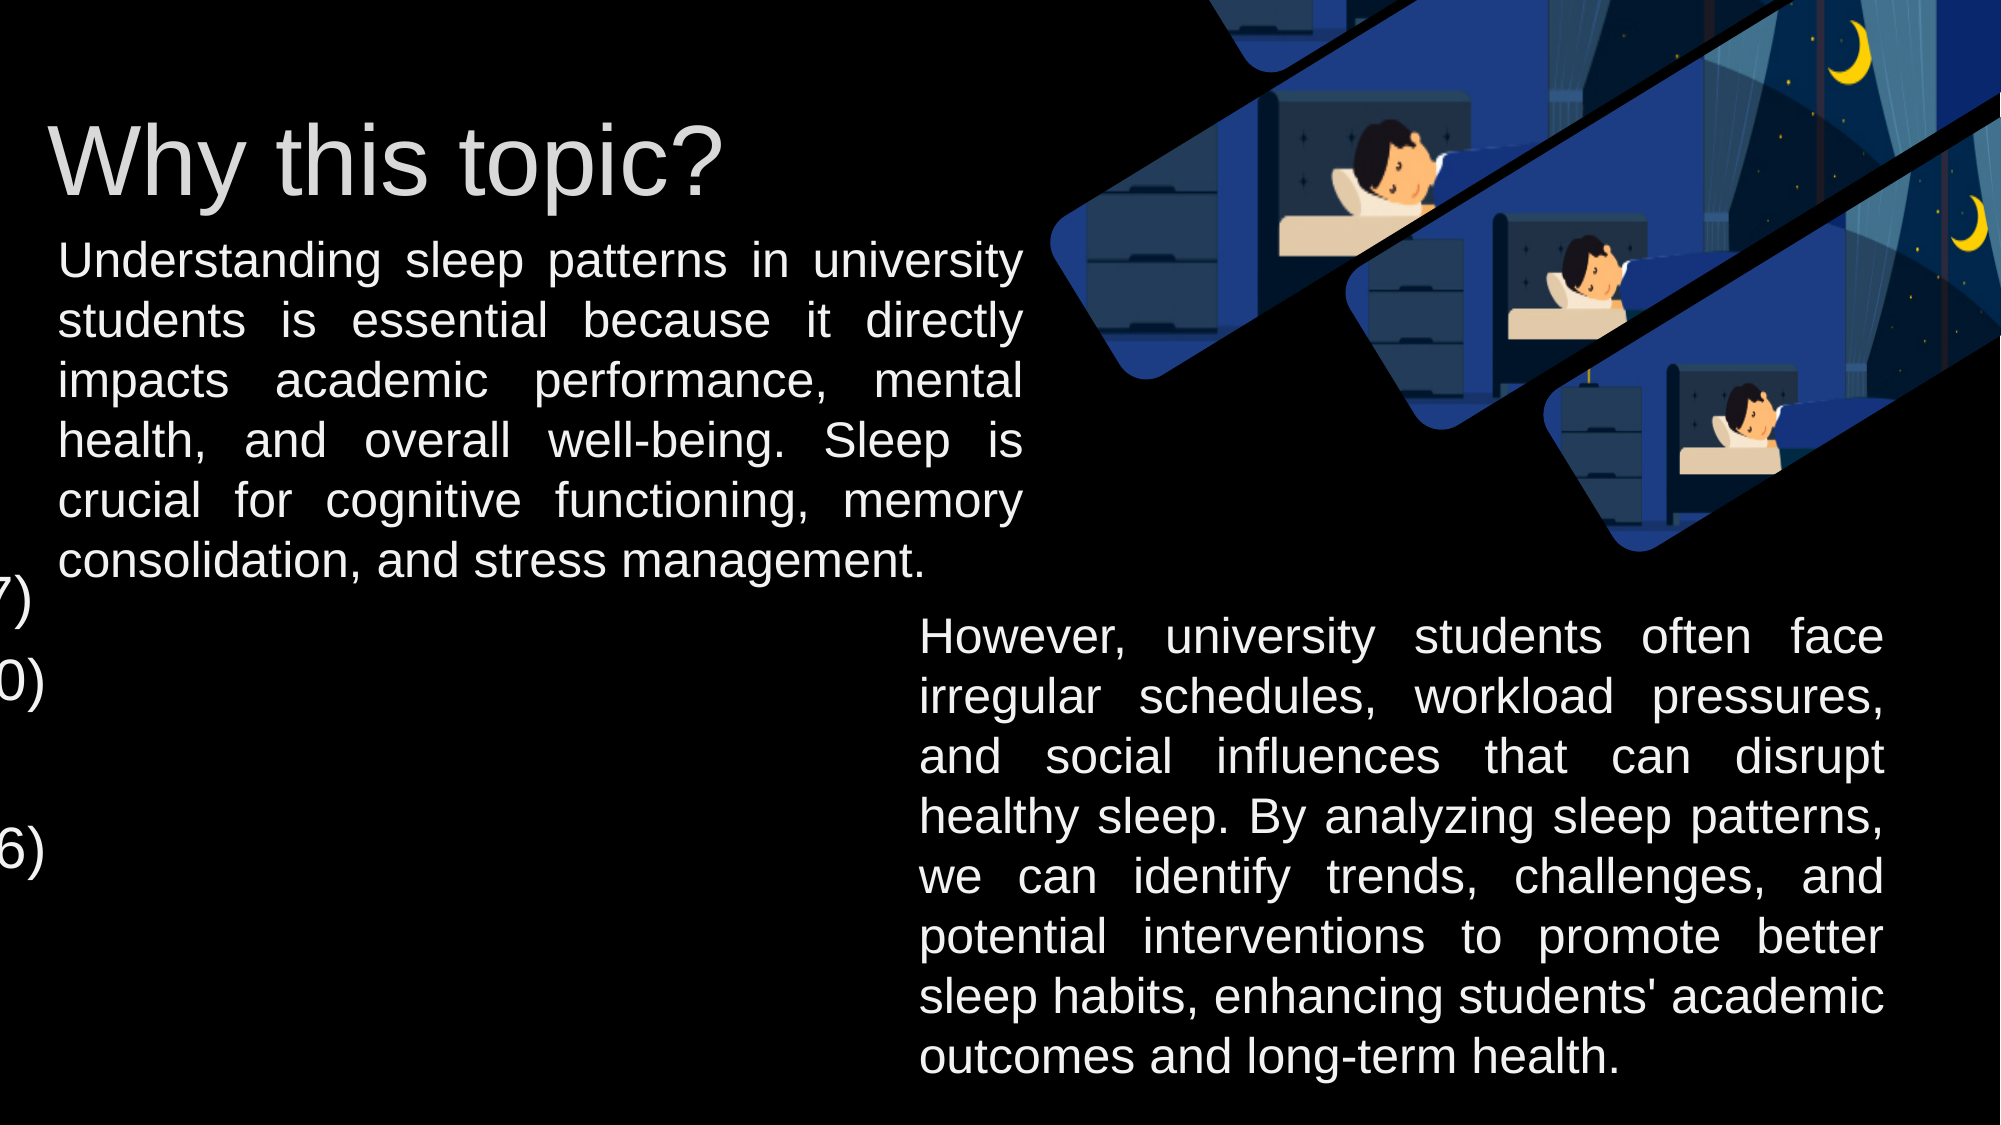

# Analysis On University Students Sleeping Patterns
Why this topic?
Understanding sleep patterns in university students is essential because it directly impacts academic performance, mental health, and overall well-being. Sleep is crucial for cognitive functioning, memory consolidation, and stress management.
Somay (38027)
Shivam (38040)
Anand
Keshav (38046)
However, university students often face irregular schedules, workload pressures, and social influences that can disrupt healthy sleep. By analyzing sleep patterns, we can identify trends, challenges, and potential interventions to promote better sleep habits, enhancing students' academic outcomes and long-term health.